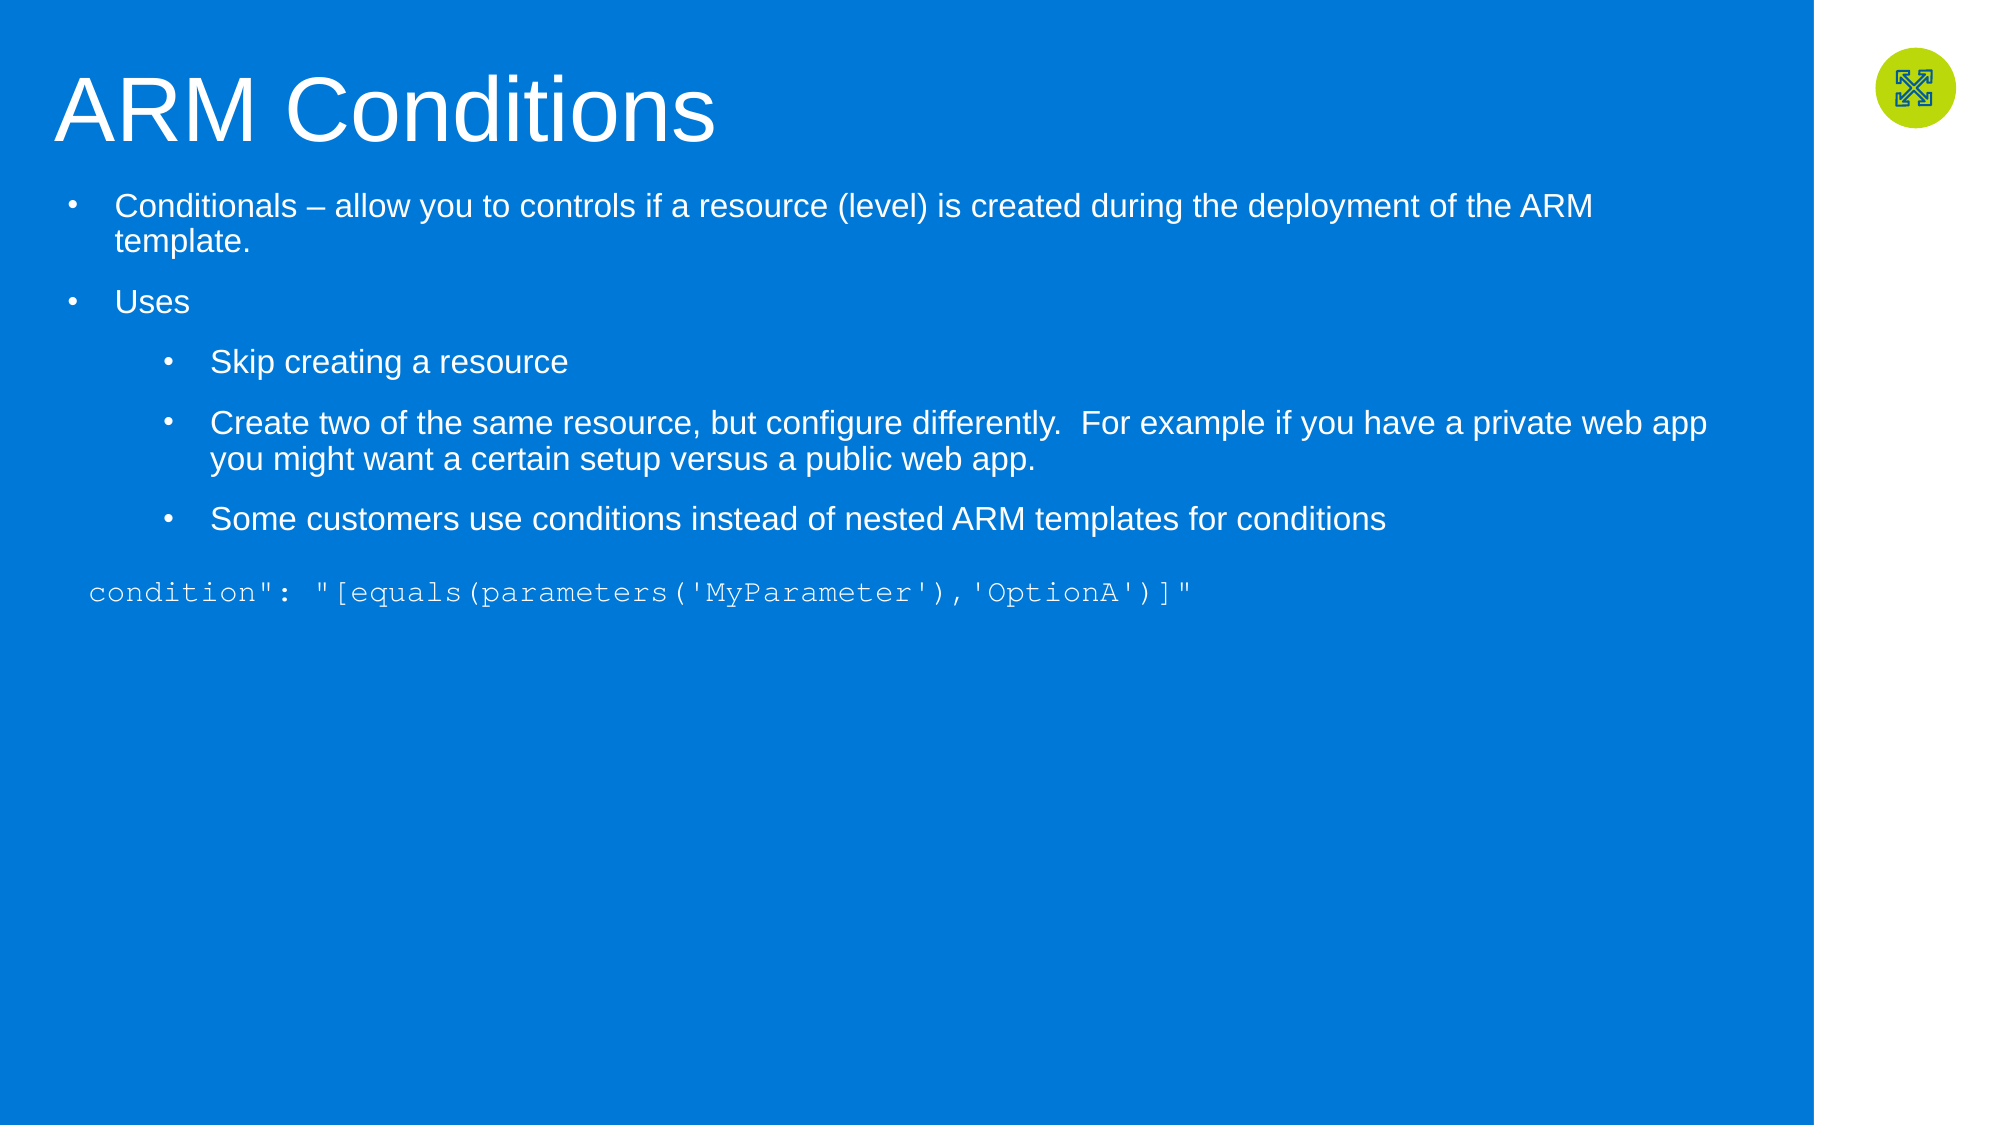

# ARM Conditions

Conditionals – allow you to controls if a resource (level) is created during the deployment of the ARM template.
Uses
Skip creating a resource
Create two of the same resource, but configure differently.  For example if you have a private web app you might want a certain setup versus a public web app.
Some customers use conditions instead of nested ARM templates for conditions

condition": "[equals(parameters('MyParameter'),'OptionA')]"